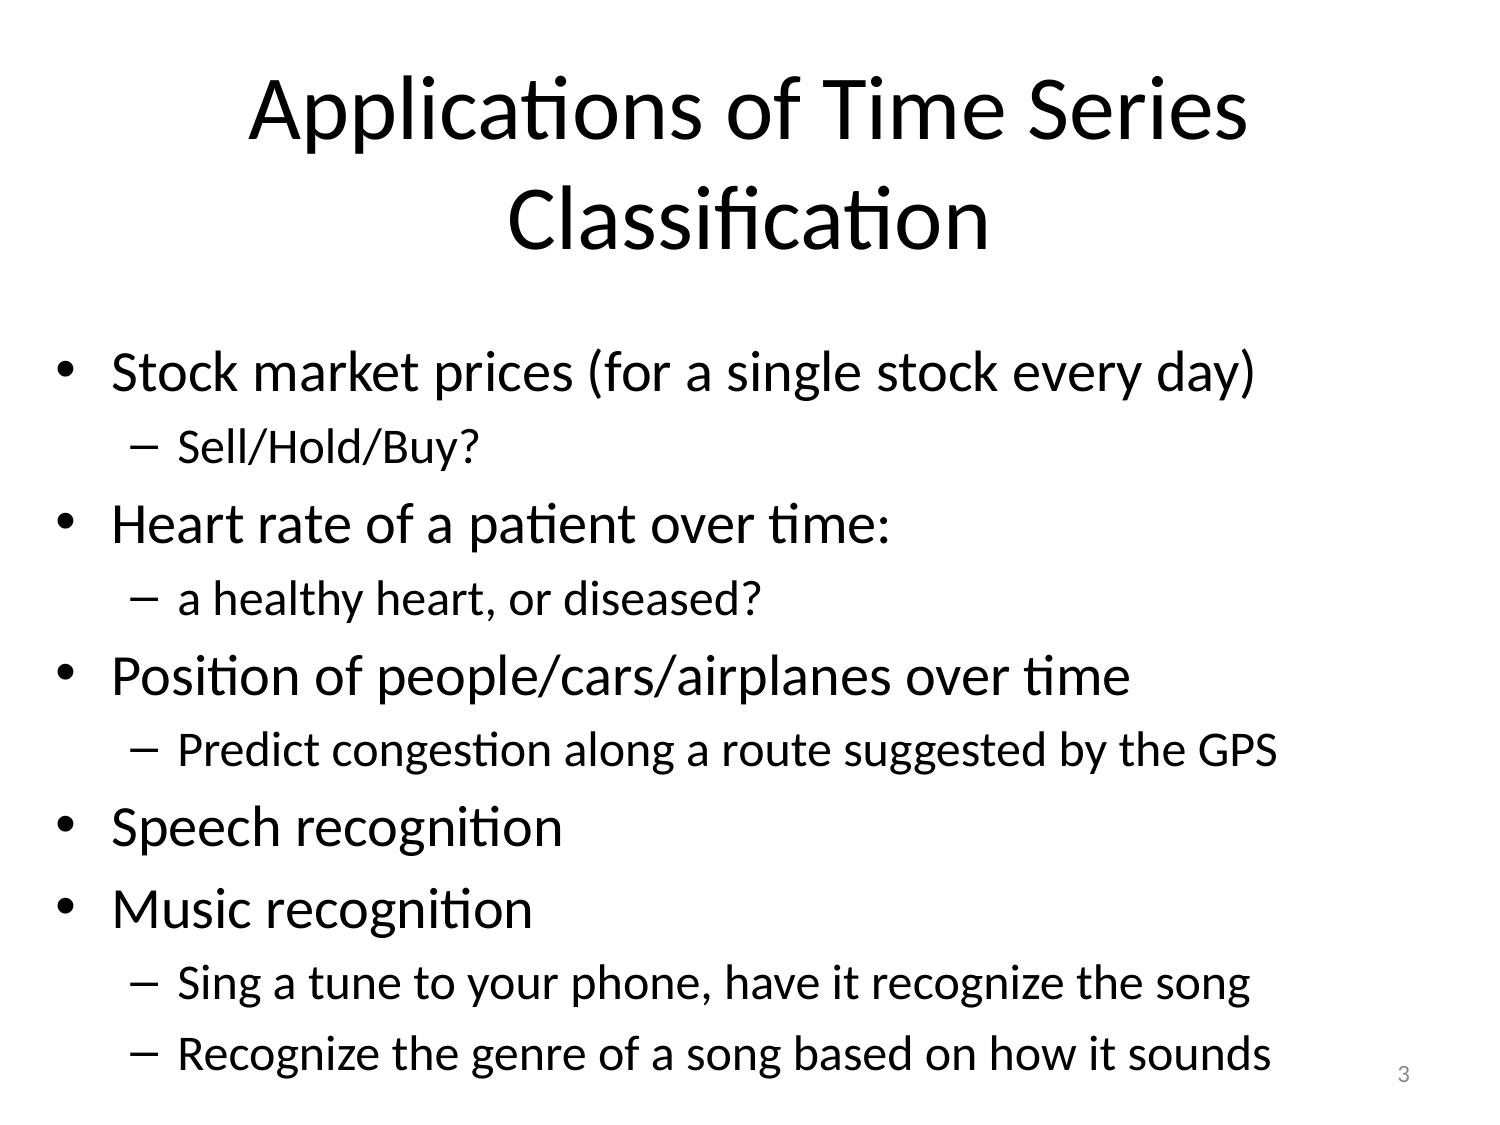

# Applications of Time Series Classification
Stock market prices (for a single stock every day)
Sell/Hold/Buy?
Heart rate of a patient over time:
a healthy heart, or diseased?
Position of people/cars/airplanes over time
Predict congestion along a route suggested by the GPS
Speech recognition
Music recognition
Sing a tune to your phone, have it recognize the song
Recognize the genre of a song based on how it sounds

3